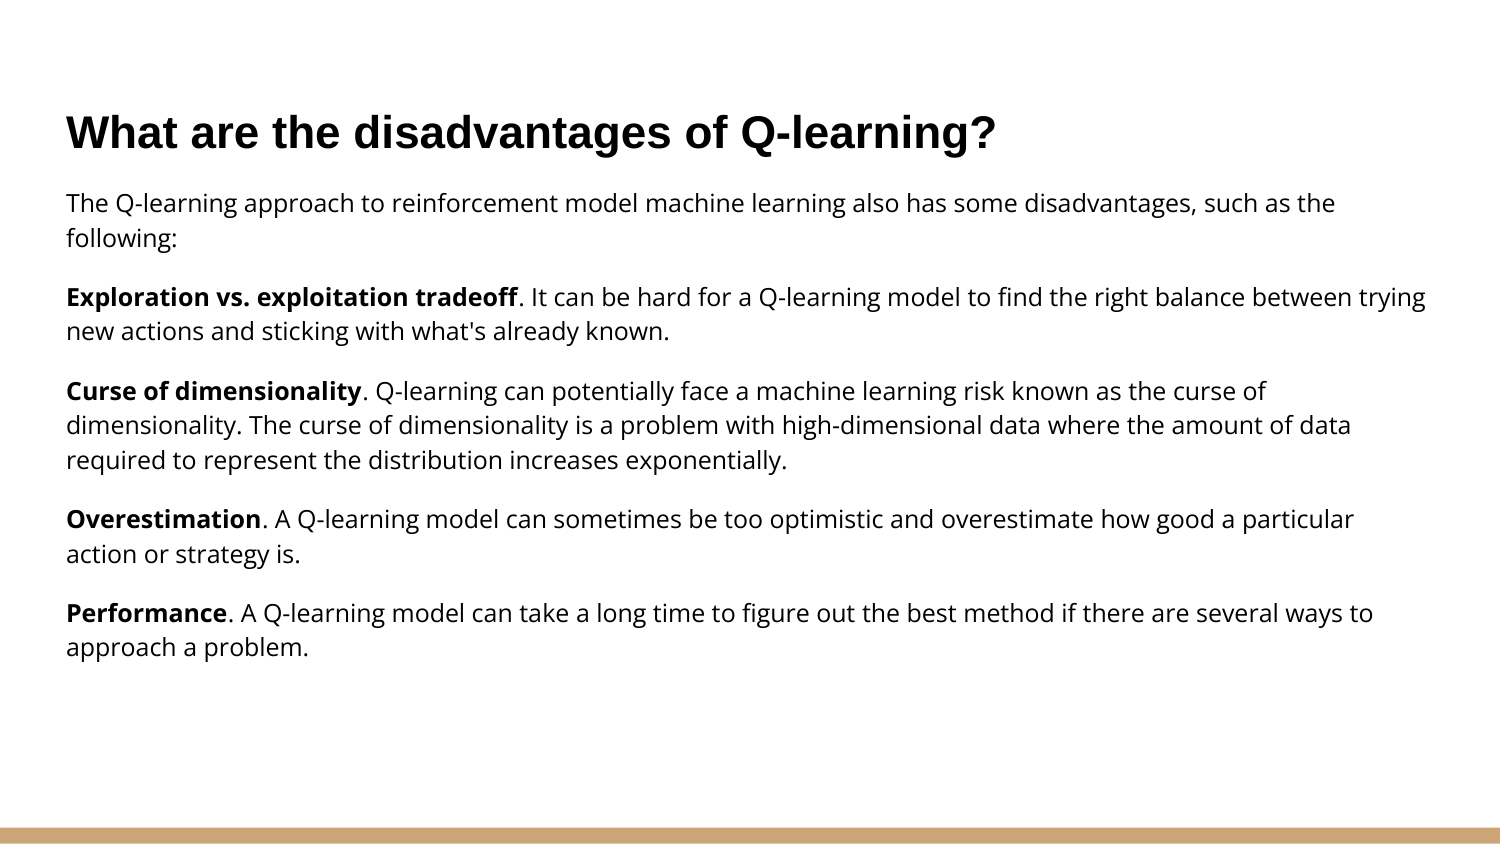

What are the disadvantages of Q-learning?
The Q-learning approach to reinforcement model machine learning also has some disadvantages, such as the following:
Exploration vs. exploitation tradeoff. It can be hard for a Q-learning model to find the right balance between trying new actions and sticking with what's already known.
Curse of dimensionality. Q-learning can potentially face a machine learning risk known as the curse of dimensionality. The curse of dimensionality is a problem with high-dimensional data where the amount of data required to represent the distribution increases exponentially.
Overestimation. A Q-learning model can sometimes be too optimistic and overestimate how good a particular action or strategy is.
Performance. A Q-learning model can take a long time to figure out the best method if there are several ways to approach a problem.